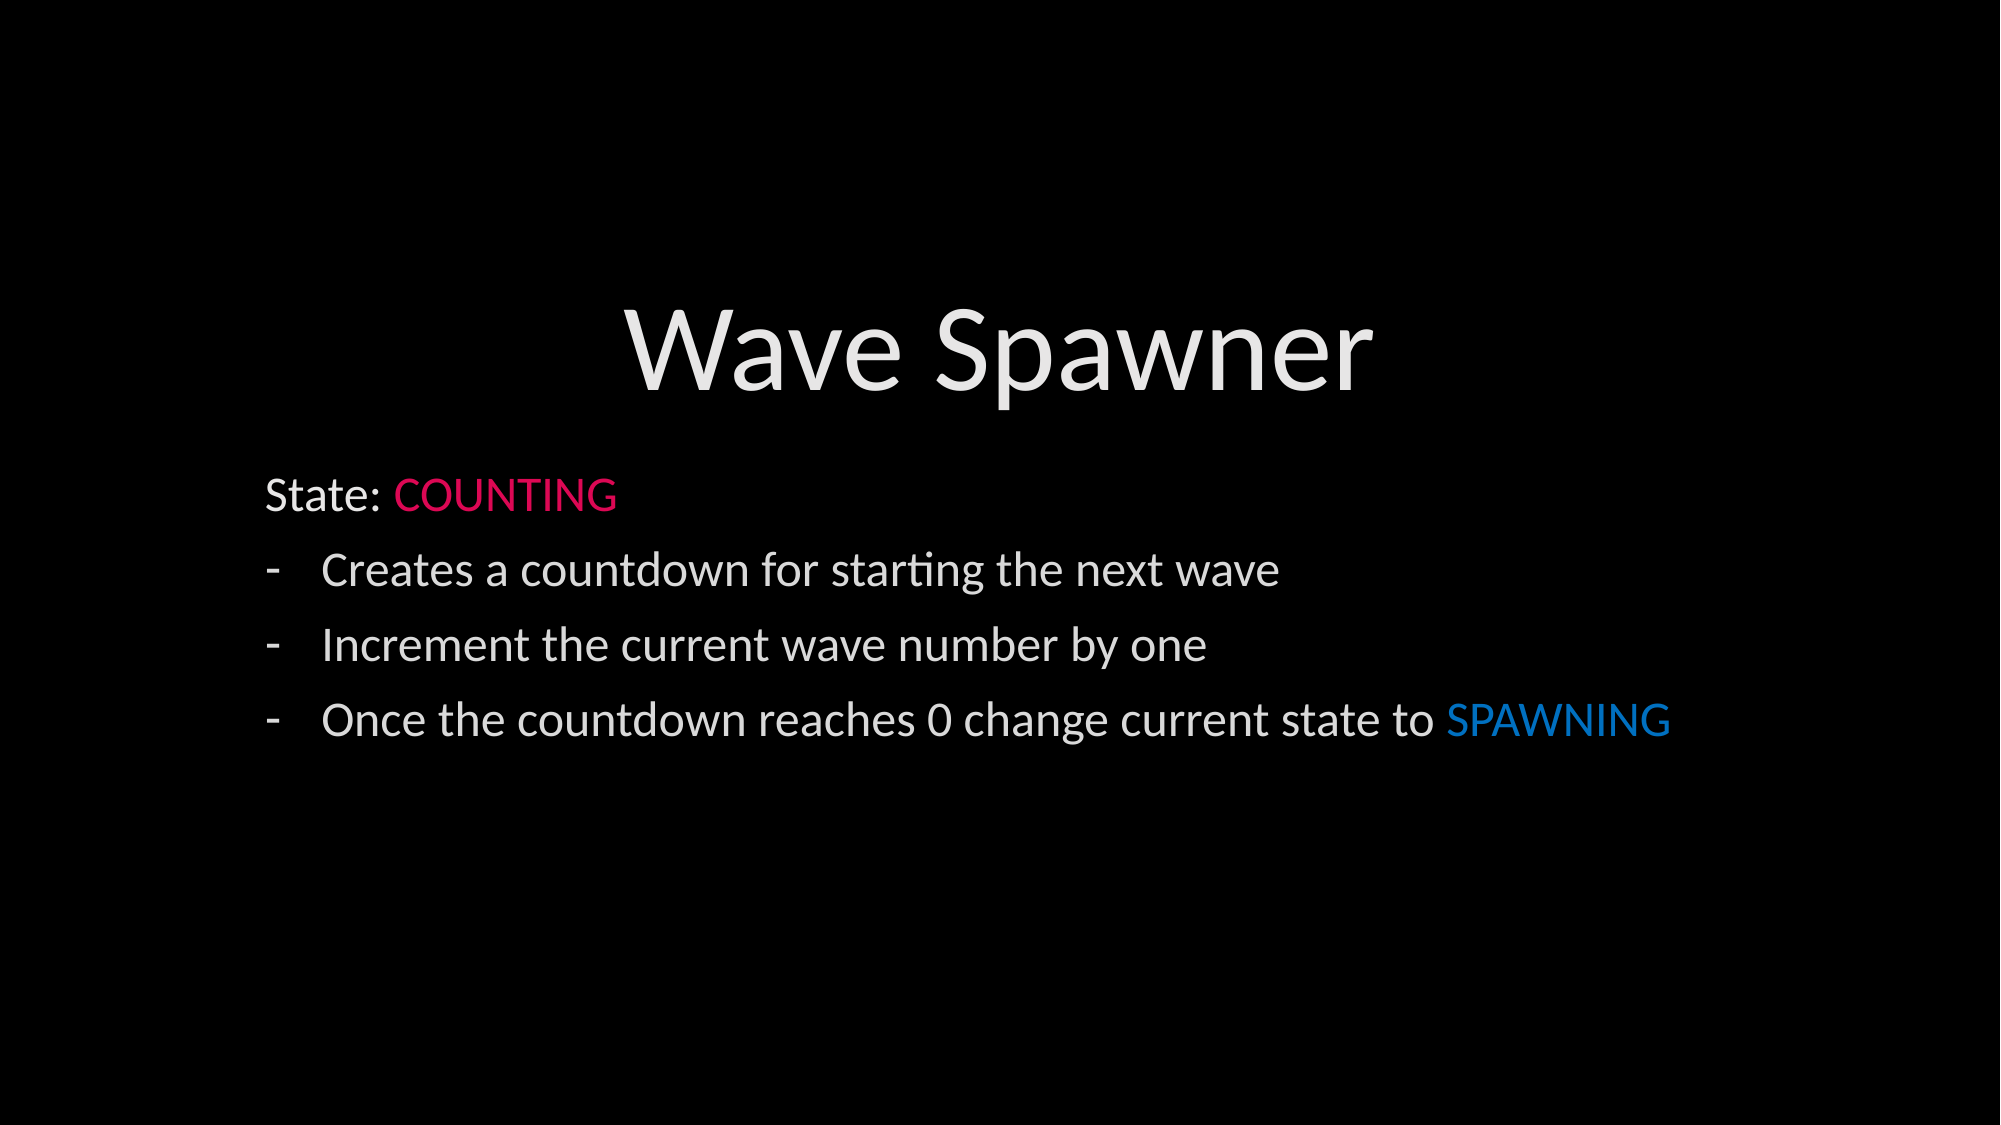

# Wave Spawner
State: COUNTING
Creates a countdown for starting the next wave
Increment the current wave number by one
Once the countdown reaches 0 change current state to SPAWNING